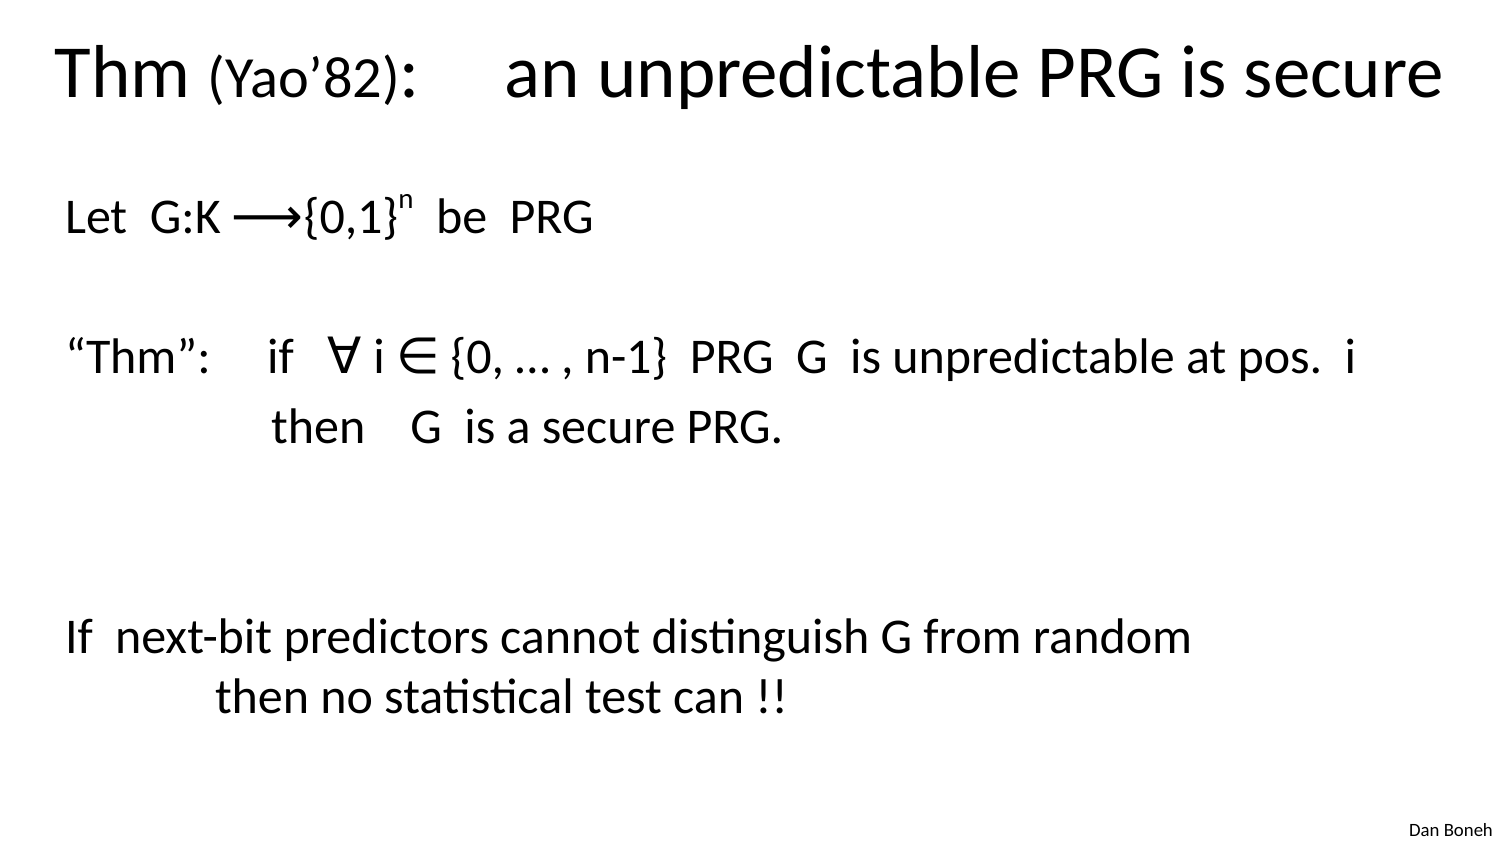

# Thm (Yao’82):     an unpredictable PRG is secure
Let  G:K ⟶{0,1}n  be  PRG

“Thm”:     if   ∀ i ∈ {0, … , n-1}  PRG  G  is unpredictable at pos.  i
	     then    G  is a secure PRG.

If  next-bit predictors cannot distinguish G from random
	then no statistical test can !!